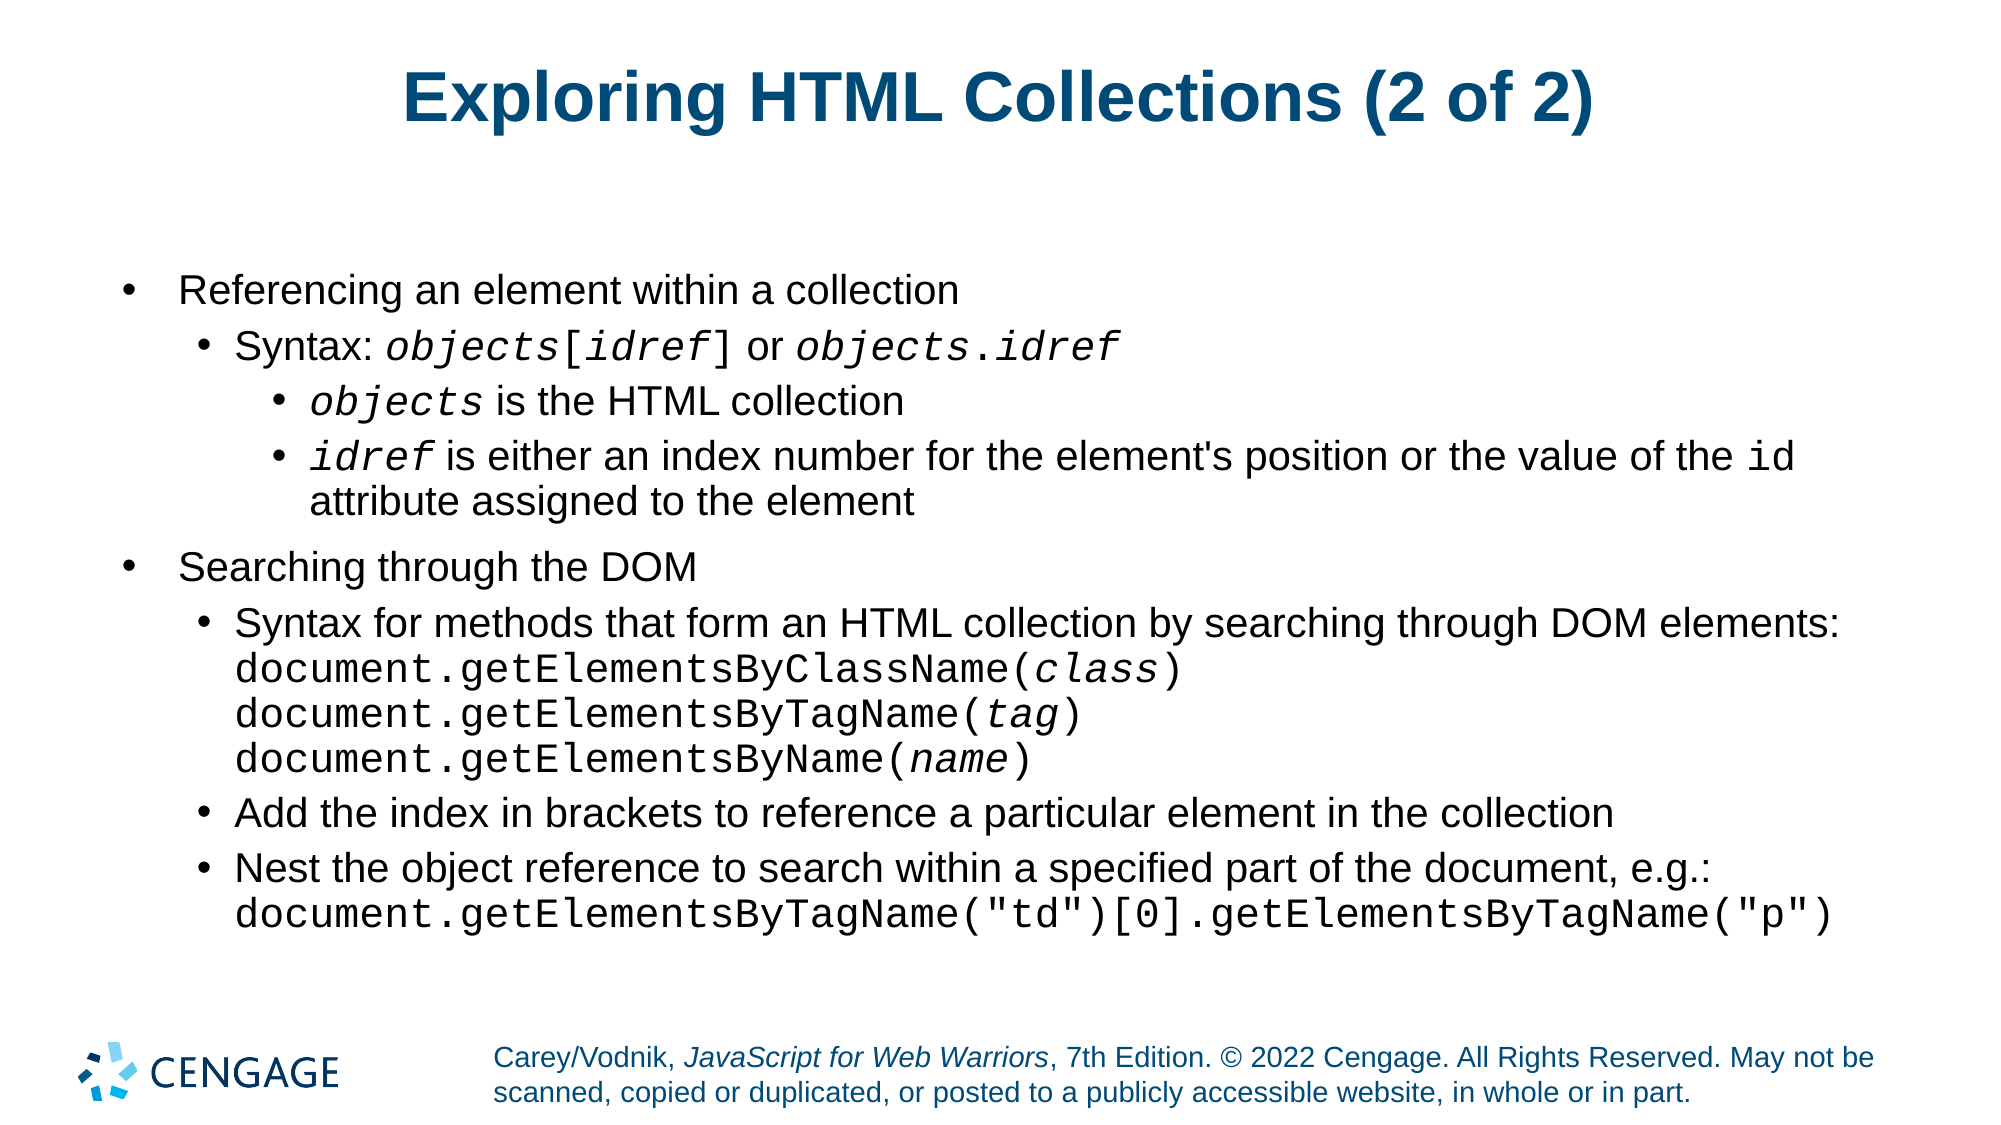

# Exploring HTML Collections (2 of 2)
Referencing an element within a collection
Syntax: objects[idref] or objects.idref
objects is the HTML collection
idref is either an index number for the element's position or the value of the id attribute assigned to the element
Searching through the DOM
Syntax for methods that form an HTML collection by searching through DOM elements:
document.getElementsByClassName(class)
document.getElementsByTagName(tag)
document.getElementsByName(name)
Add the index in brackets to reference a particular element in the collection
Nest the object reference to search within a specified part of the document, e.g.:
document.getElementsByTagName("td")[0].getElementsByTagName("p")